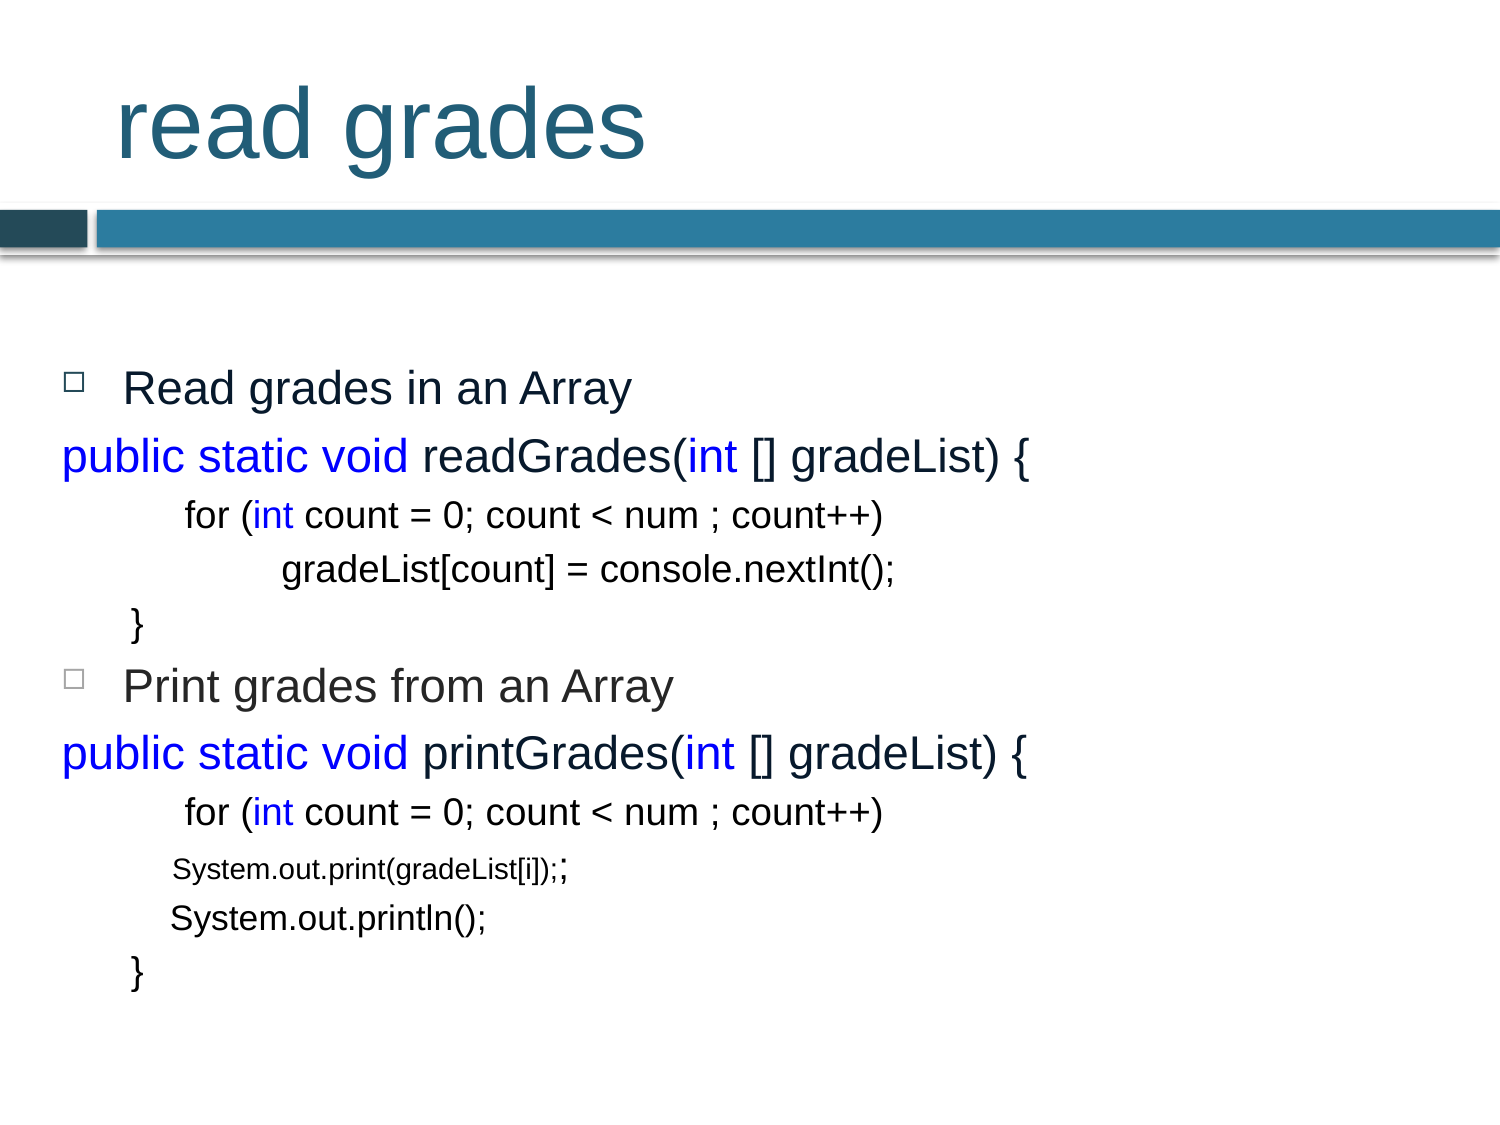

# read grades
 Read grades in an Array
public static void readGrades(int [] gradeList) {
     for (int count = 0; count < num ; count++)
              gradeList[count] = console.nextInt();
}
 Print grades from an Array
public static void printGrades(int [] gradeList) {
     for (int count = 0; count < num ; count++)
	     System.out.print(gradeList[i]);;
    System.out.println();
}